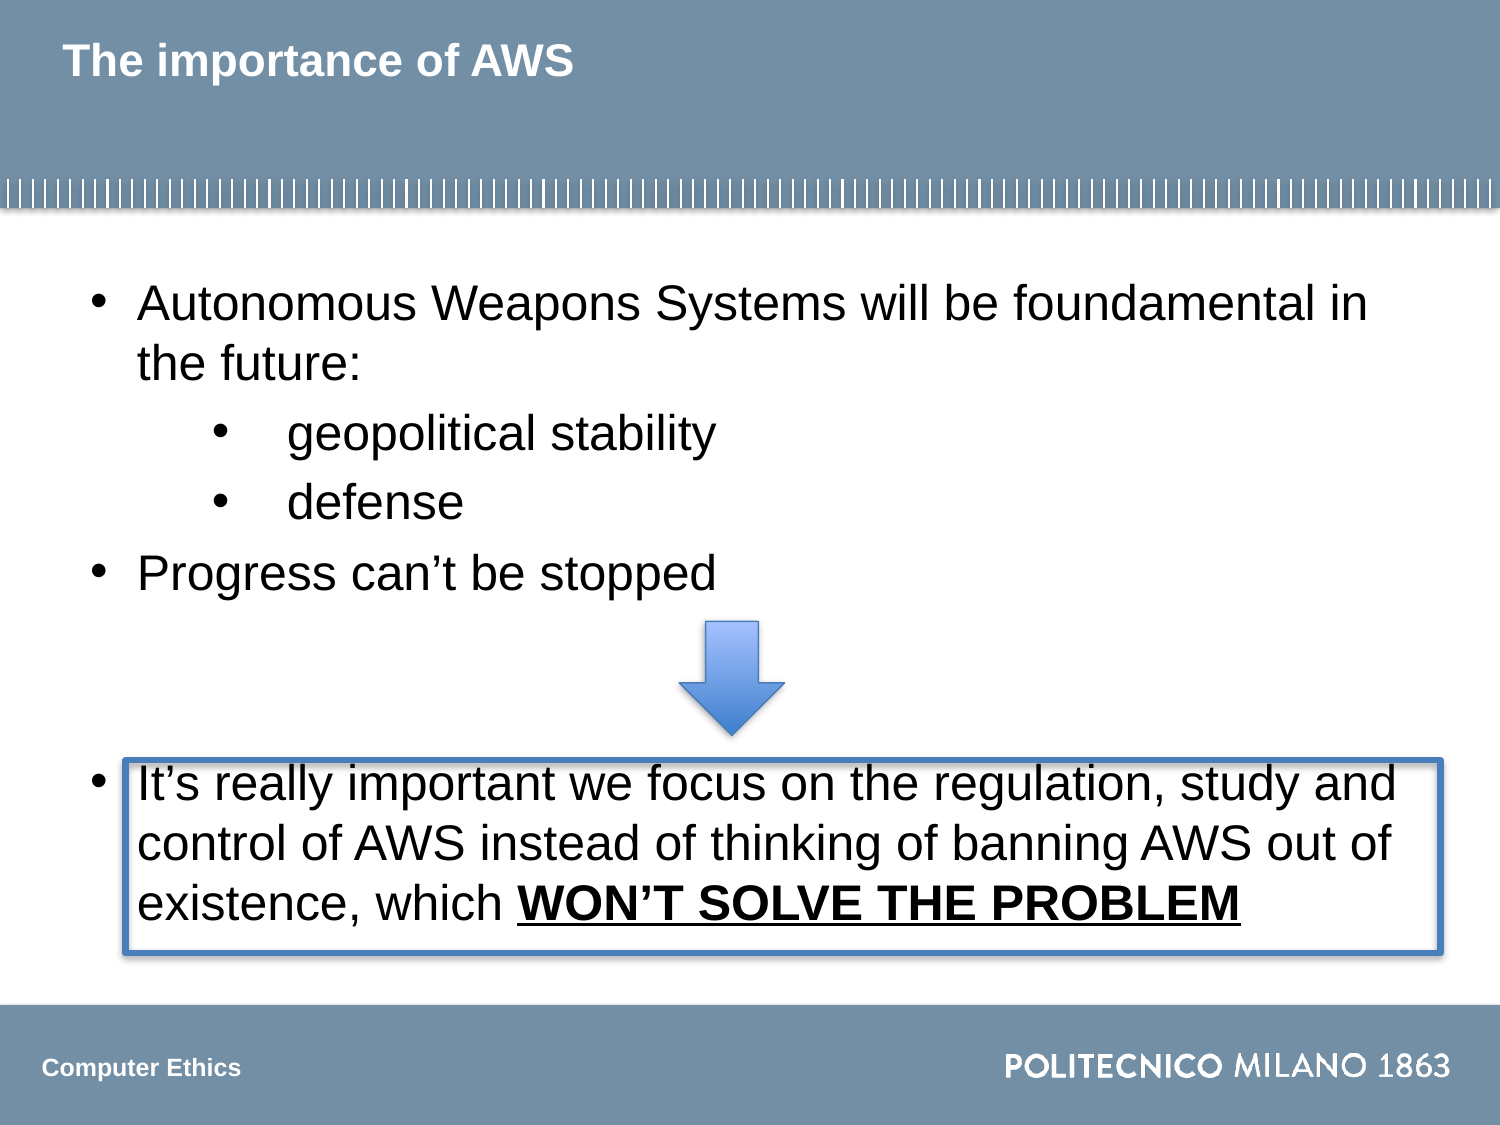

# The importance of AWS
Autonomous Weapons Systems will be foundamental in the future:
geopolitical stability
defense
Progress can’t be stopped

It’s really important we focus on the regulation, study and control of AWS instead of thinking of banning AWS out of existence, which WON’T SOLVE THE PROBLEM